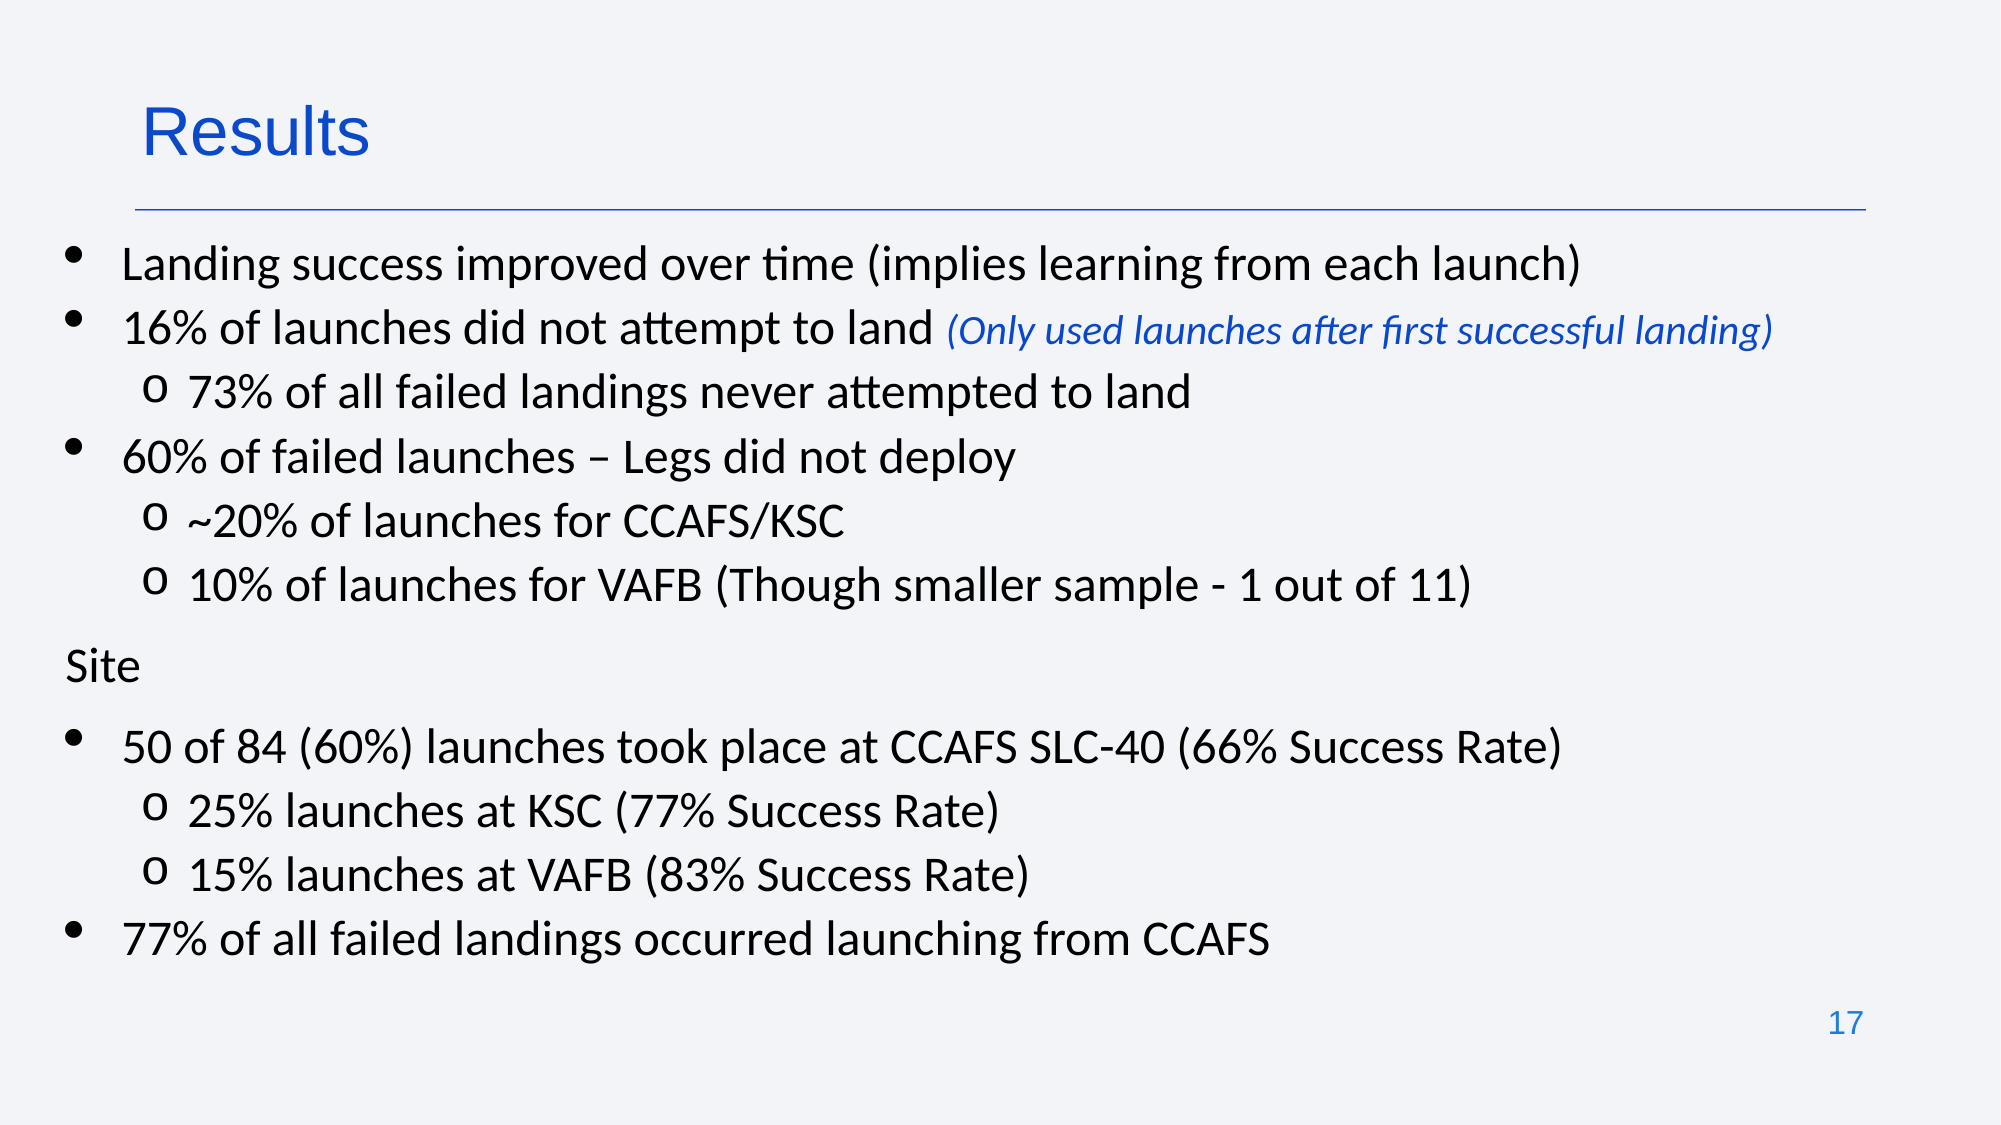

Results
Landing success improved over time (implies learning from each launch)
16% of launches did not attempt to land (Only used launches after first successful landing)
73% of all failed landings never attempted to land
60% of failed launches – Legs did not deploy
~20% of launches for CCAFS/KSC
10% of launches for VAFB (Though smaller sample - 1 out of 11)
Site
50 of 84 (60%) launches took place at CCAFS SLC-40 (66% Success Rate)
25% launches at KSC (77% Success Rate)
15% launches at VAFB (83% Success Rate)
77% of all failed landings occurred launching from CCAFS
17